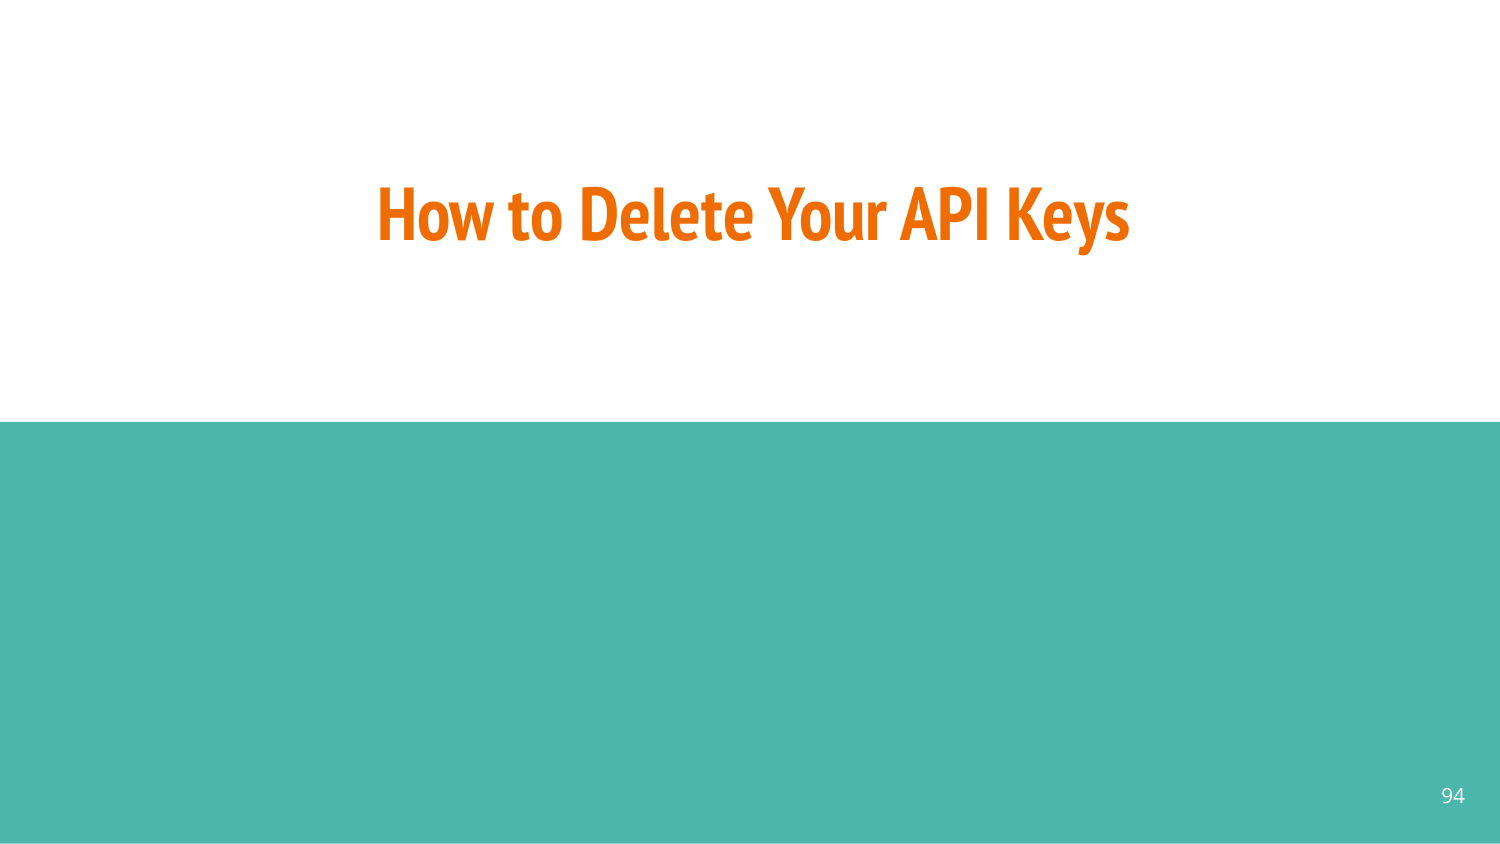

# How to Delete Your API Keys
94